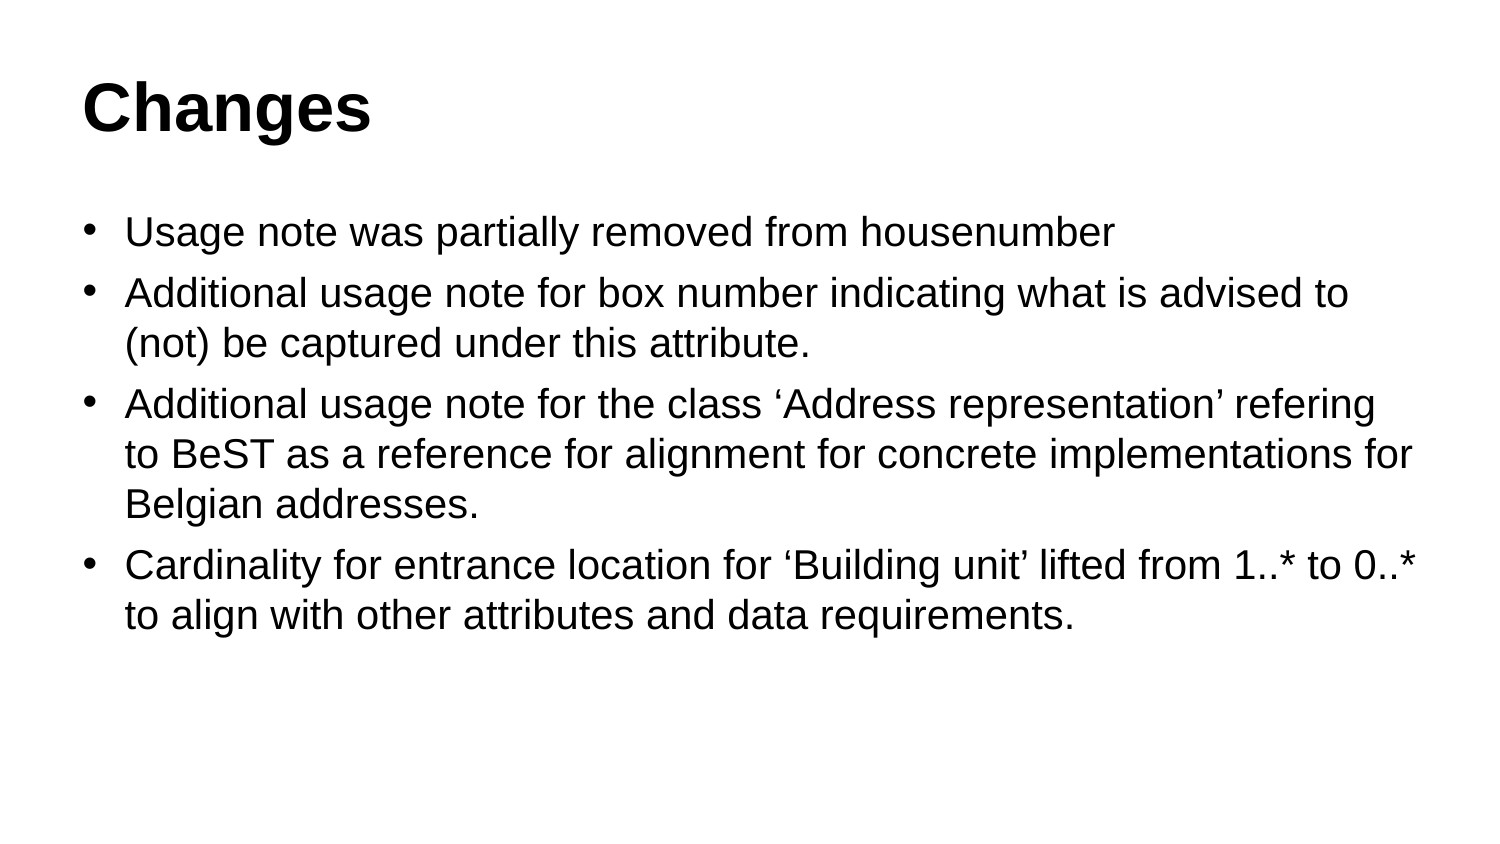

# Changes
Usage note was partially removed from housenumber
Additional usage note for box number indicating what is advised to (not) be captured under this attribute.
Additional usage note for the class ‘Address representation’ refering to BeST as a reference for alignment for concrete implementations for Belgian addresses.
Cardinality for entrance location for ‘Building unit’ lifted from 1..* to 0..* to align with other attributes and data requirements.